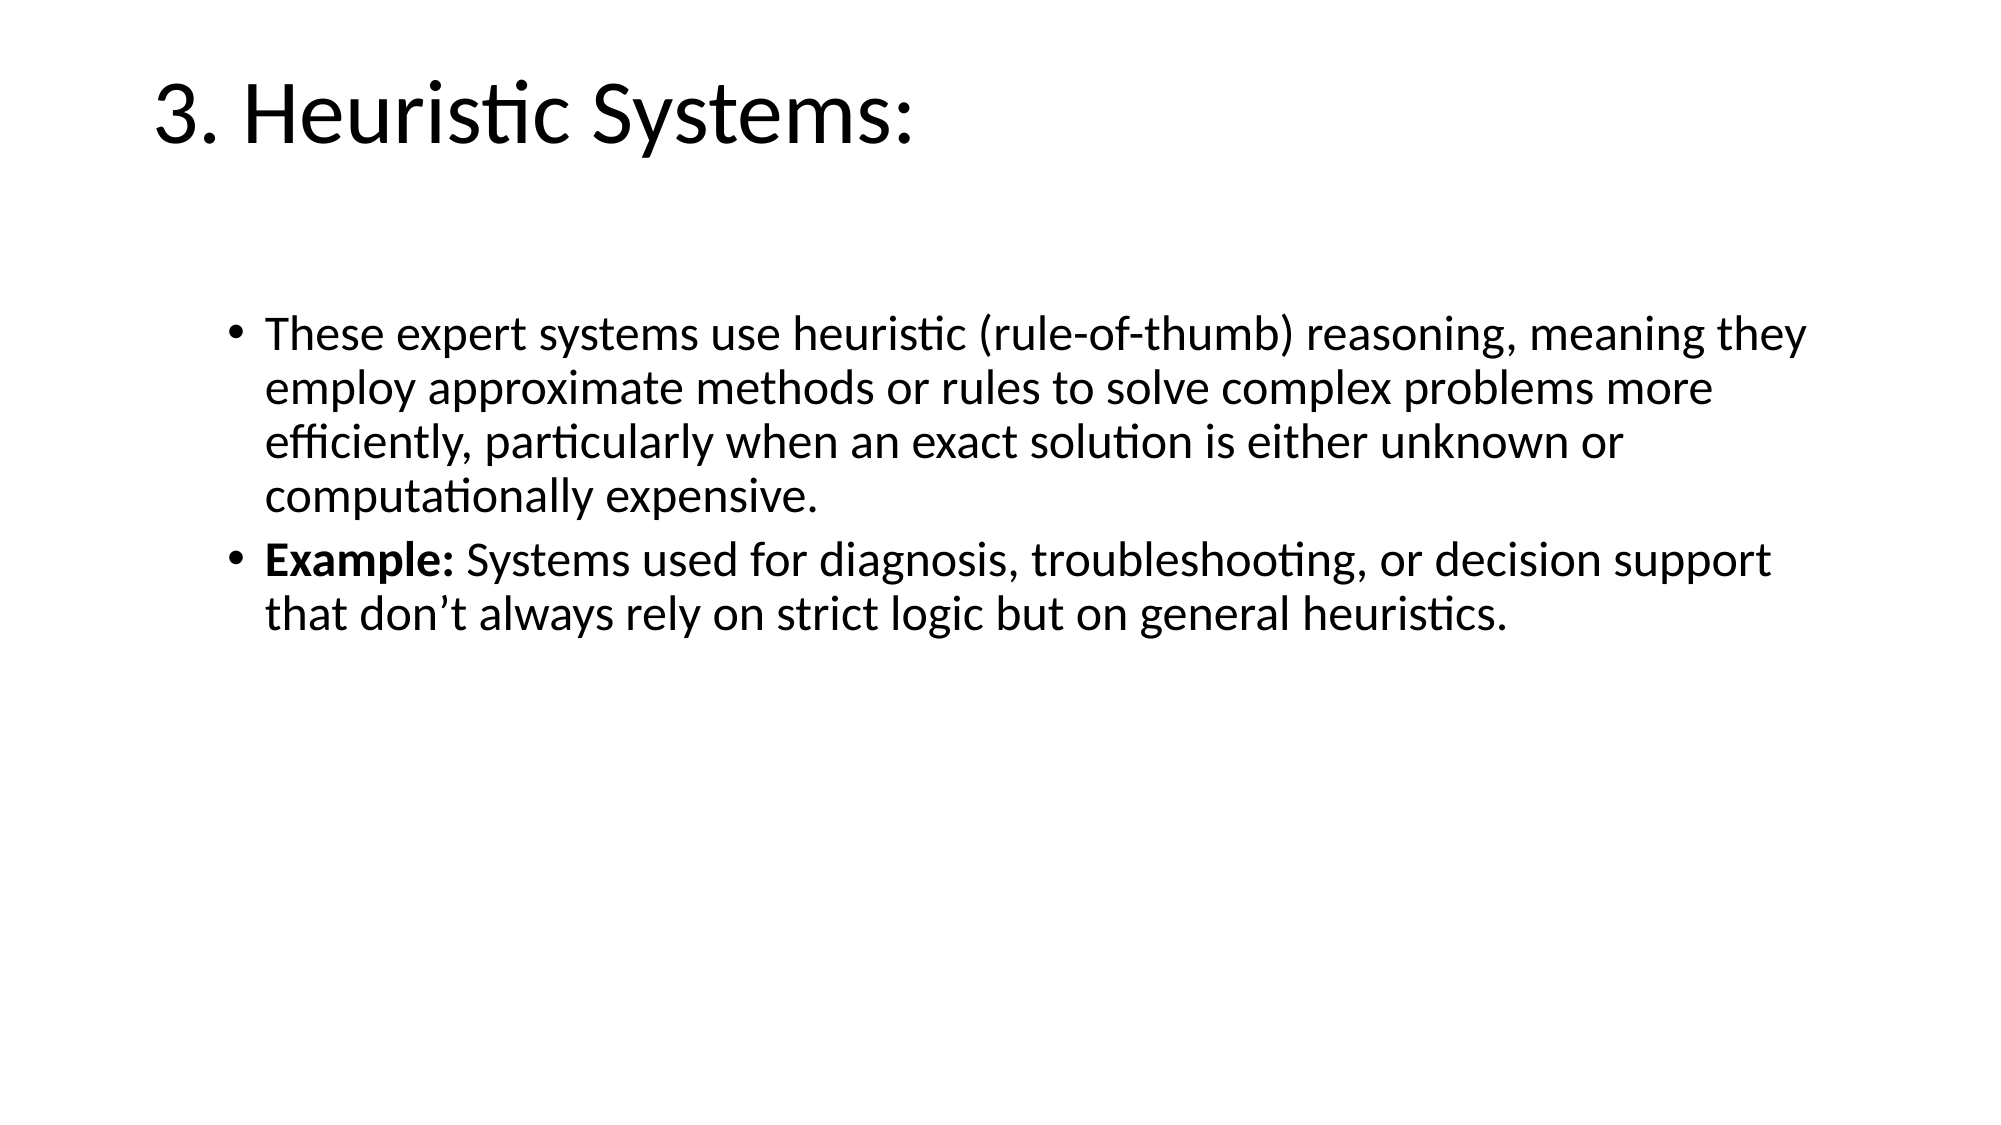

# 3. Heuristic Systems:
These expert systems use heuristic (rule-of-thumb) reasoning, meaning they employ approximate methods or rules to solve complex problems more efficiently, particularly when an exact solution is either unknown or computationally expensive.
Example: Systems used for diagnosis, troubleshooting, or decision support that don’t always rely on strict logic but on general heuristics.